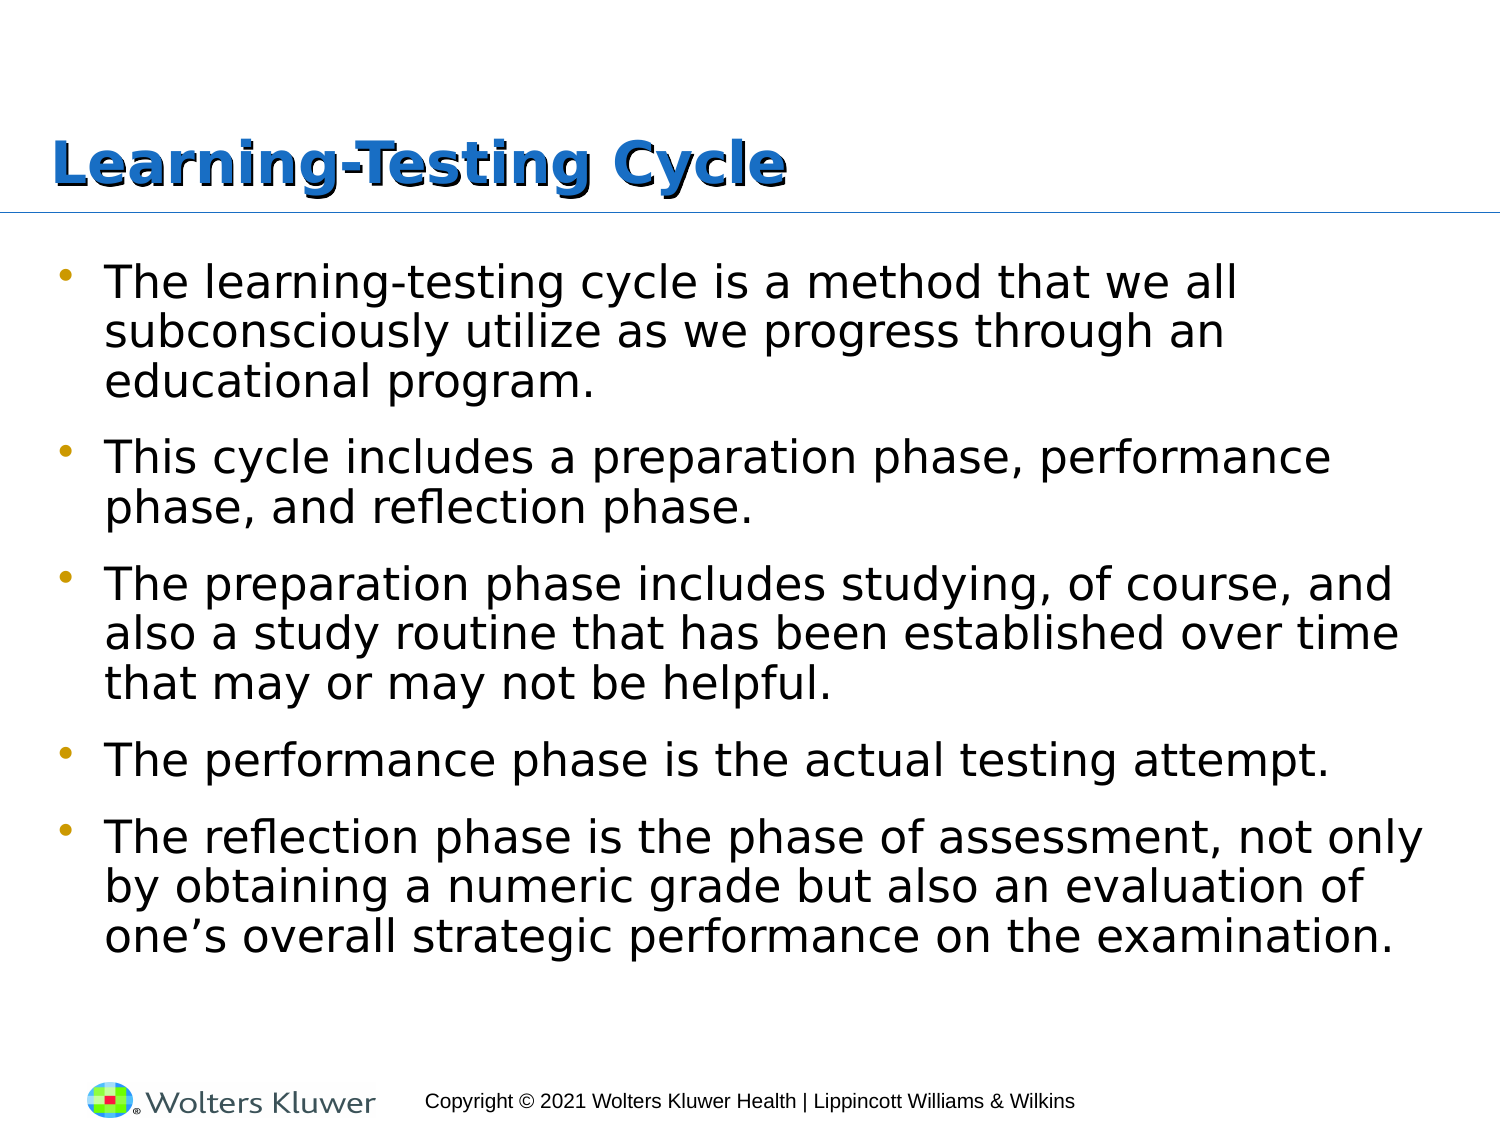

# Learning-Testing Cycle
The learning-testing cycle is a method that we all subconsciously utilize as we progress through an educational program.
This cycle includes a preparation phase, performance phase, and reflection phase.
The preparation phase includes studying, of course, and also a study routine that has been established over time that may or may not be helpful.
The performance phase is the actual testing attempt.
The reflection phase is the phase of assessment, not only by obtaining a numeric grade but also an evaluation of one’s overall strategic performance on the examination.